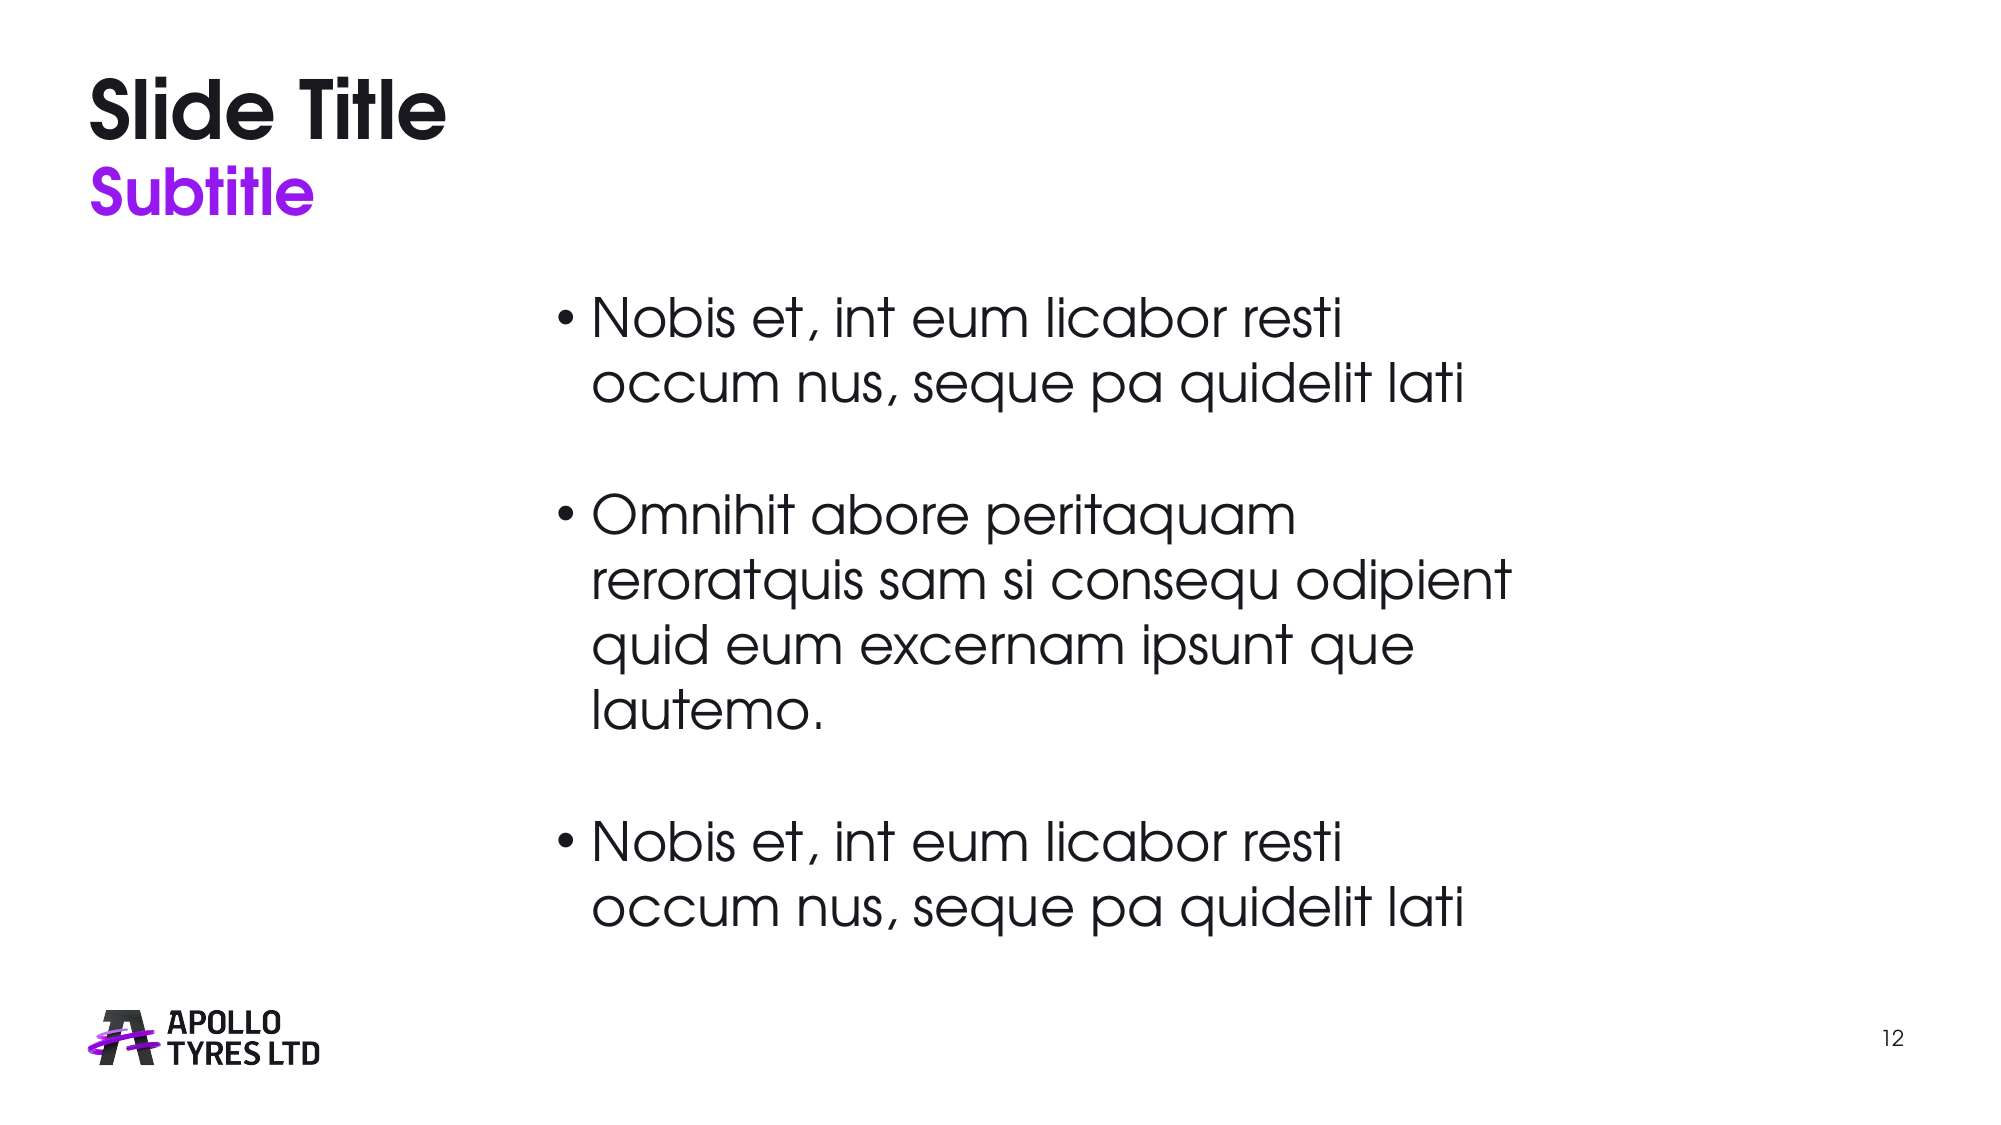

# Slide Title
Subtitle
Nobis et, int eum licabor resti occum nus, seque pa quidelit lati
Omnihit abore peritaquam reroratquis sam si consequ odipient quid eum excernam ipsunt que lautemo.
Nobis et, int eum licabor resti occum nus, seque pa quidelit lati
12